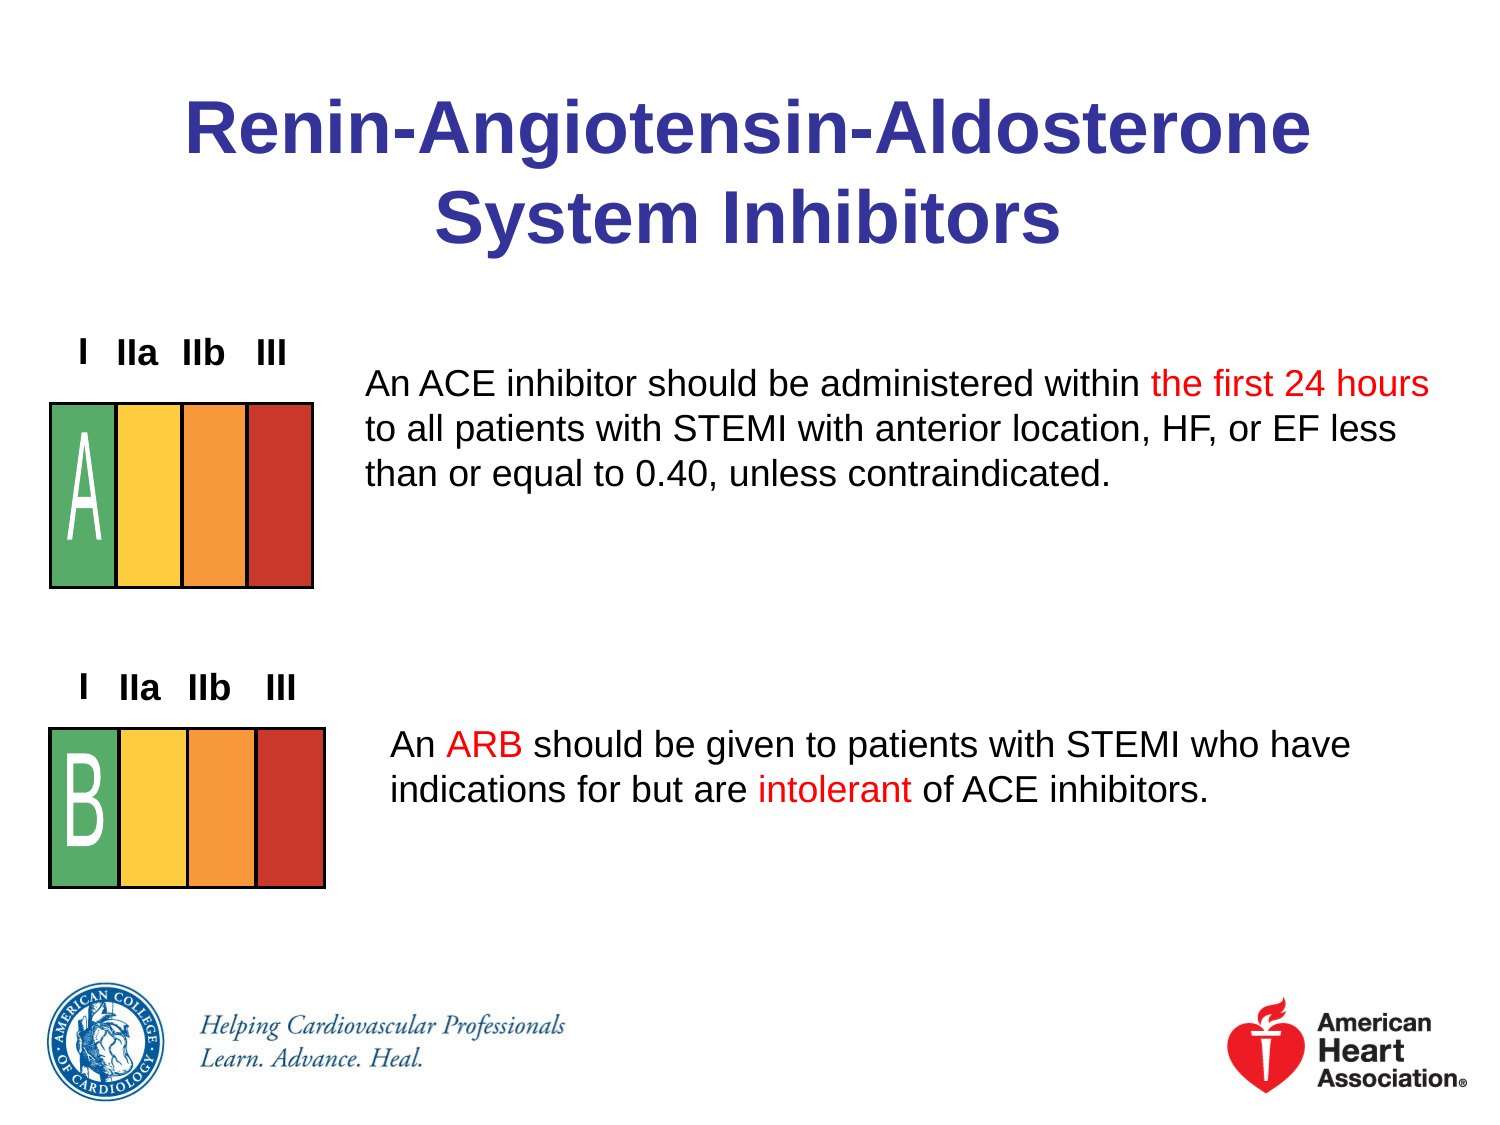

# Renin-Angiotensin-Aldosterone System Inhibitors
I
IIa
IIb
III

A
An ACE inhibitor should be administered within the first 24 hours to all patients with STEMI with anterior location, HF, or EF less than or equal to 0.40, unless contraindicated.
I
IIa
IIb
III

B
An ARB should be given to patients with STEMI who have indications for but are intolerant of ACE inhibitors.